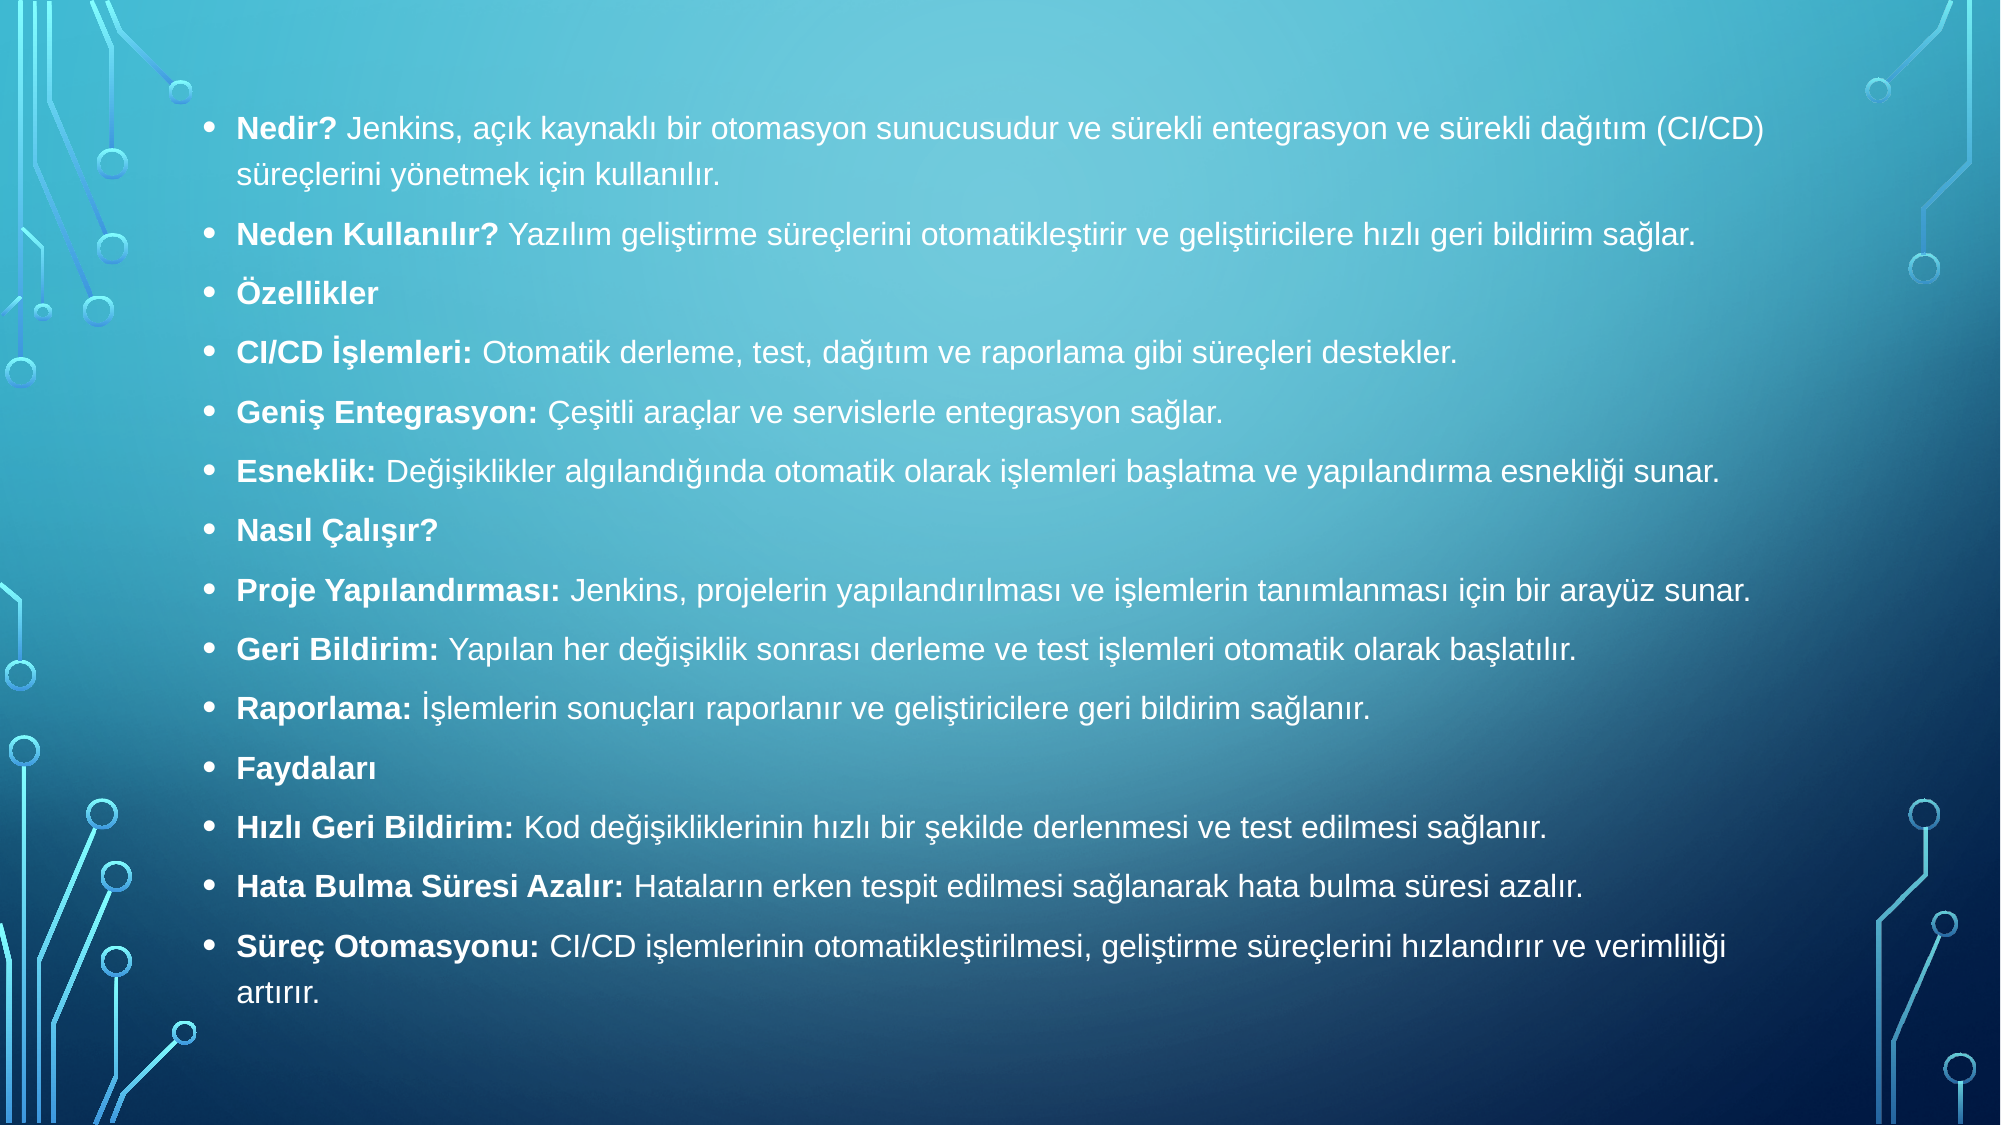

Nedir? Jenkins, açık kaynaklı bir otomasyon sunucusudur ve sürekli entegrasyon ve sürekli dağıtım (CI/CD) süreçlerini yönetmek için kullanılır.
Neden Kullanılır? Yazılım geliştirme süreçlerini otomatikleştirir ve geliştiricilere hızlı geri bildirim sağlar.
Özellikler
CI/CD İşlemleri: Otomatik derleme, test, dağıtım ve raporlama gibi süreçleri destekler.
Geniş Entegrasyon: Çeşitli araçlar ve servislerle entegrasyon sağlar.
Esneklik: Değişiklikler algılandığında otomatik olarak işlemleri başlatma ve yapılandırma esnekliği sunar.
Nasıl Çalışır?
Proje Yapılandırması: Jenkins, projelerin yapılandırılması ve işlemlerin tanımlanması için bir arayüz sunar.
Geri Bildirim: Yapılan her değişiklik sonrası derleme ve test işlemleri otomatik olarak başlatılır.
Raporlama: İşlemlerin sonuçları raporlanır ve geliştiricilere geri bildirim sağlanır.
Faydaları
Hızlı Geri Bildirim: Kod değişikliklerinin hızlı bir şekilde derlenmesi ve test edilmesi sağlanır.
Hata Bulma Süresi Azalır: Hataların erken tespit edilmesi sağlanarak hata bulma süresi azalır.
Süreç Otomasyonu: CI/CD işlemlerinin otomatikleştirilmesi, geliştirme süreçlerini hızlandırır ve verimliliği artırır.